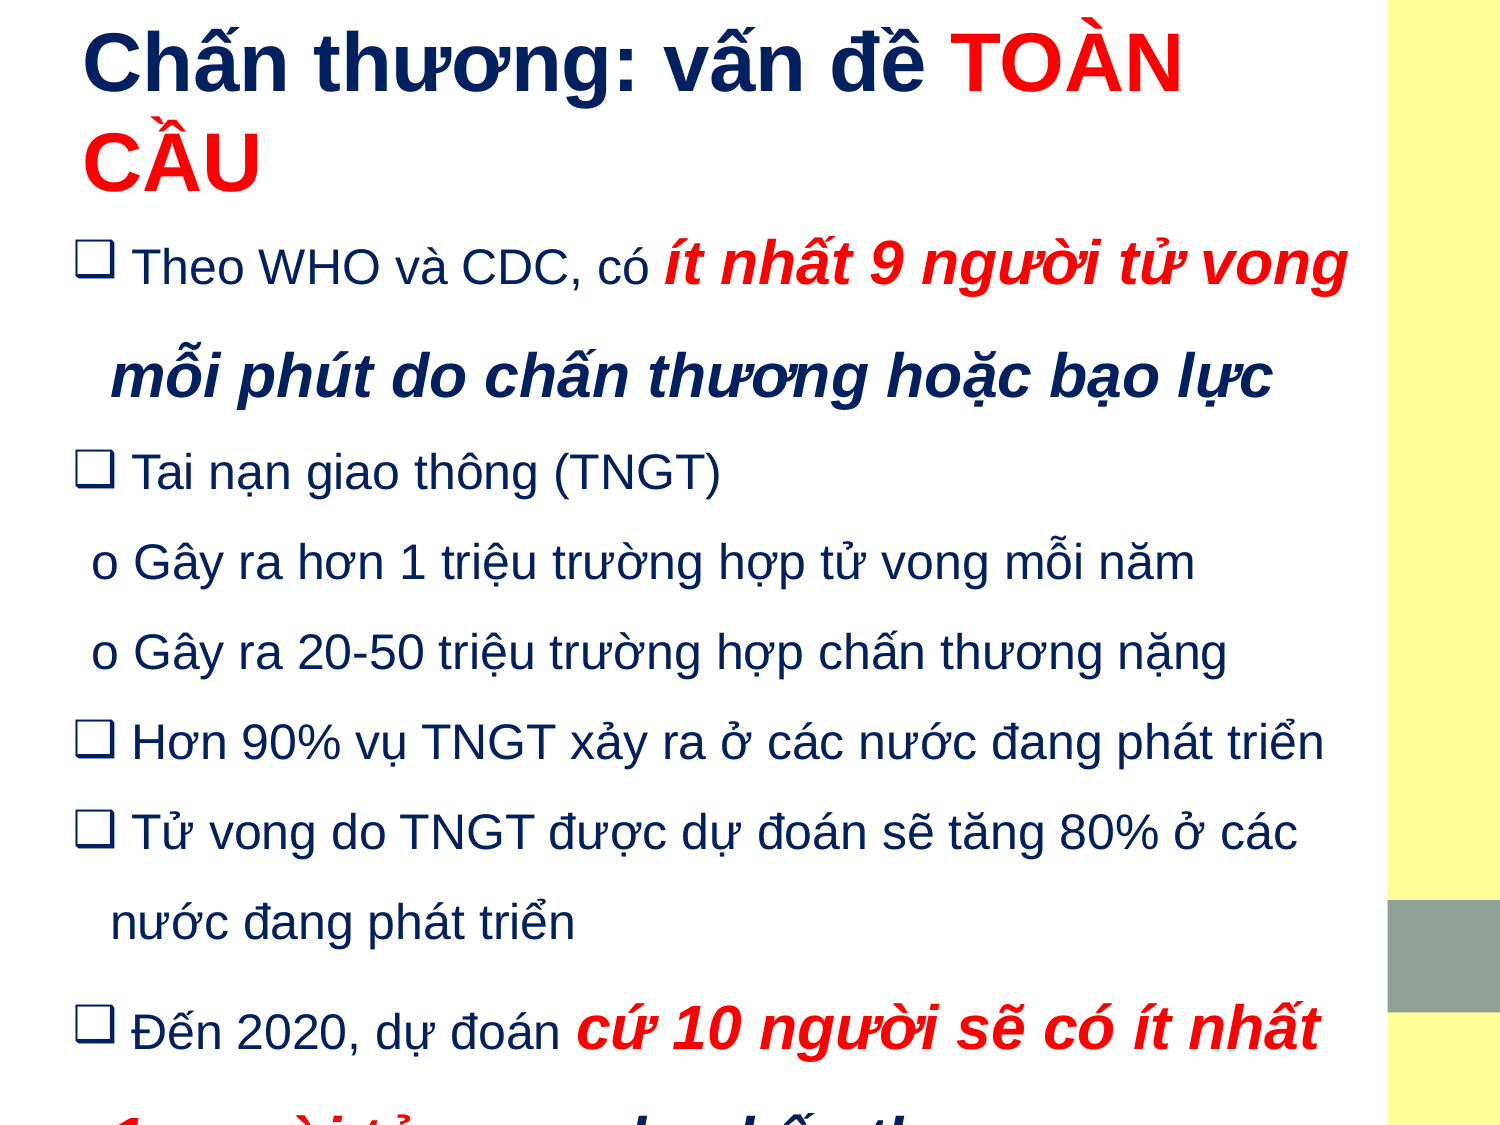

# Chấn thương: vấn đề TOÀN CẦU
 Theo WHO và CDC, có ít nhất 9 người tử vong mỗi phút do chấn thương hoặc bạo lực
 Tai nạn giao thông (TNGT)
	o Gây ra hơn 1 triệu trường hợp tử vong mỗi năm
	o Gây ra 20-50 triệu trường hợp chấn thương nặng
 Hơn 90% vụ TNGT xảy ra ở các nước đang phát triển
 Tử vong do TNGT được dự đoán sẽ tăng 80% ở các nước đang phát triển
 Đến 2020, dự đoán cứ 10 người sẽ có ít nhất 1 người tử vong do chấn thương